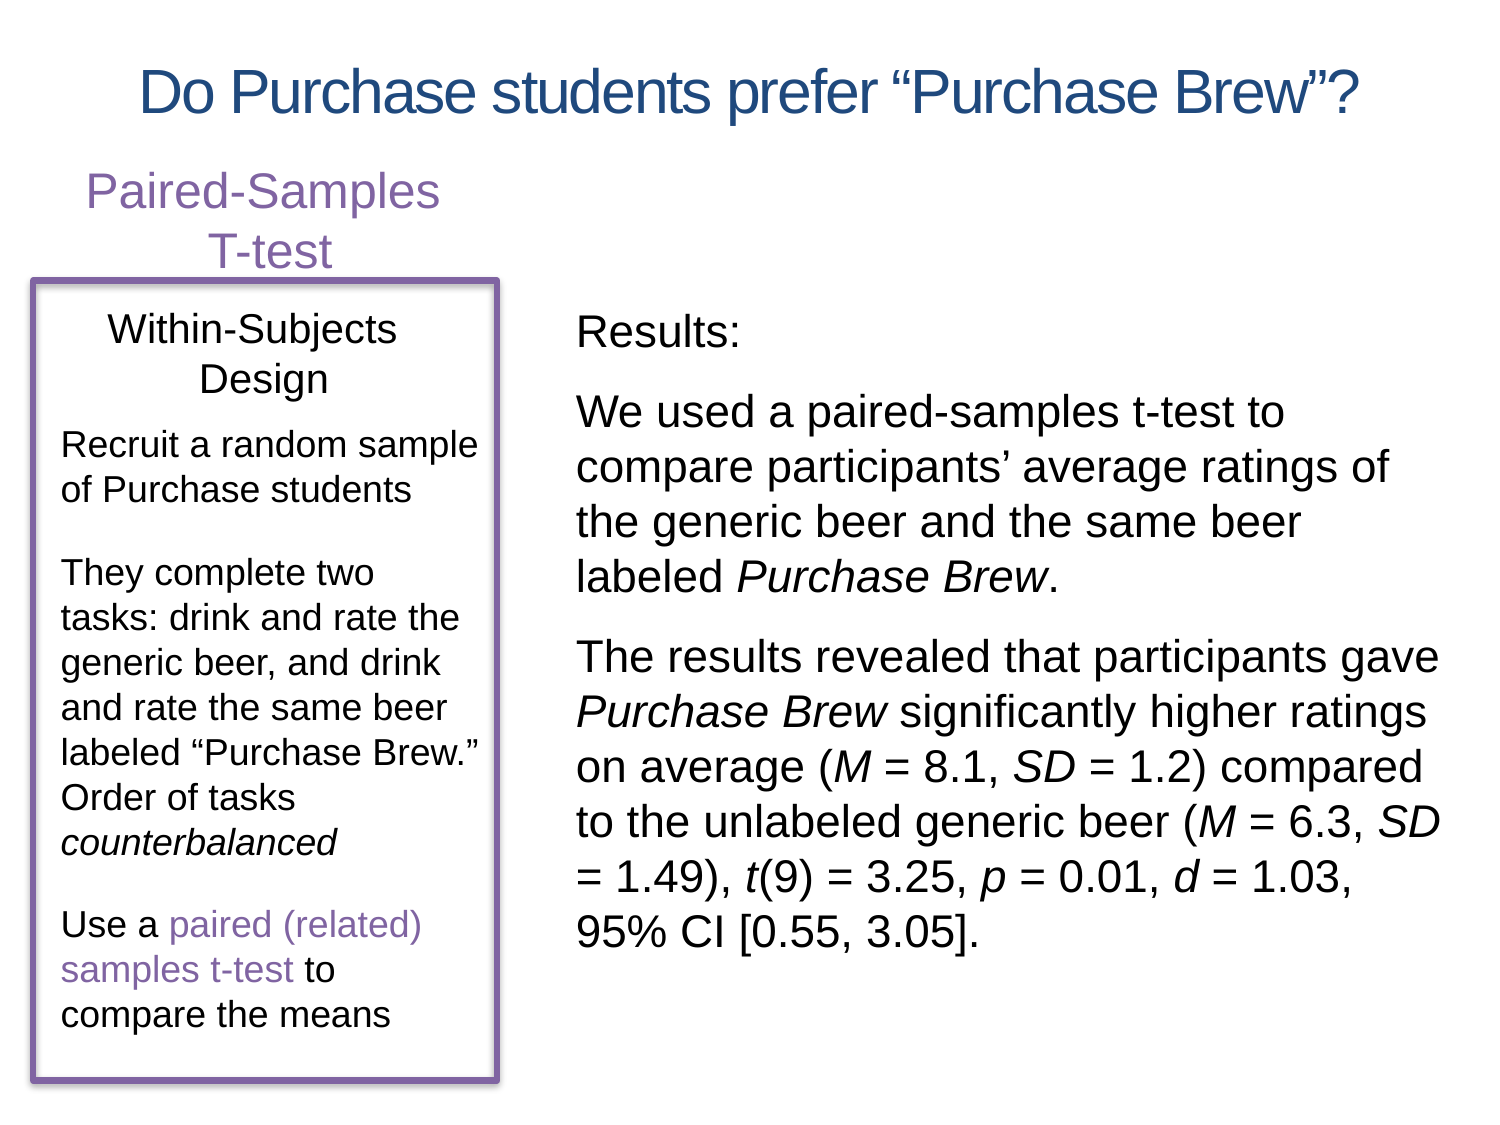

Do Purchase students prefer “Purchase Brew”?
Paired-Samples
T-test

Results:
We used a paired-samples t-test to compare participants’ average ratings of the generic beer and the same beer labeled Purchase Brew.
The results revealed that participants gave Purchase Brew significantly higher ratings on average (M = 8.1, SD = 1.2) compared to the unlabeled generic beer (M = 6.3, SD = 1.49), t(9) = 3.25, p = 0.01, d = 1.03, 95% CI [0.55, 3.05].
Within-Subjects   Design
Recruit a random sample of Purchase students
They complete two tasks: drink and rate the generic beer, and drink and rate the same beer labeled “Purchase Brew.” Order of tasks counterbalanced
Use a paired (related) samples t-test to compare the means